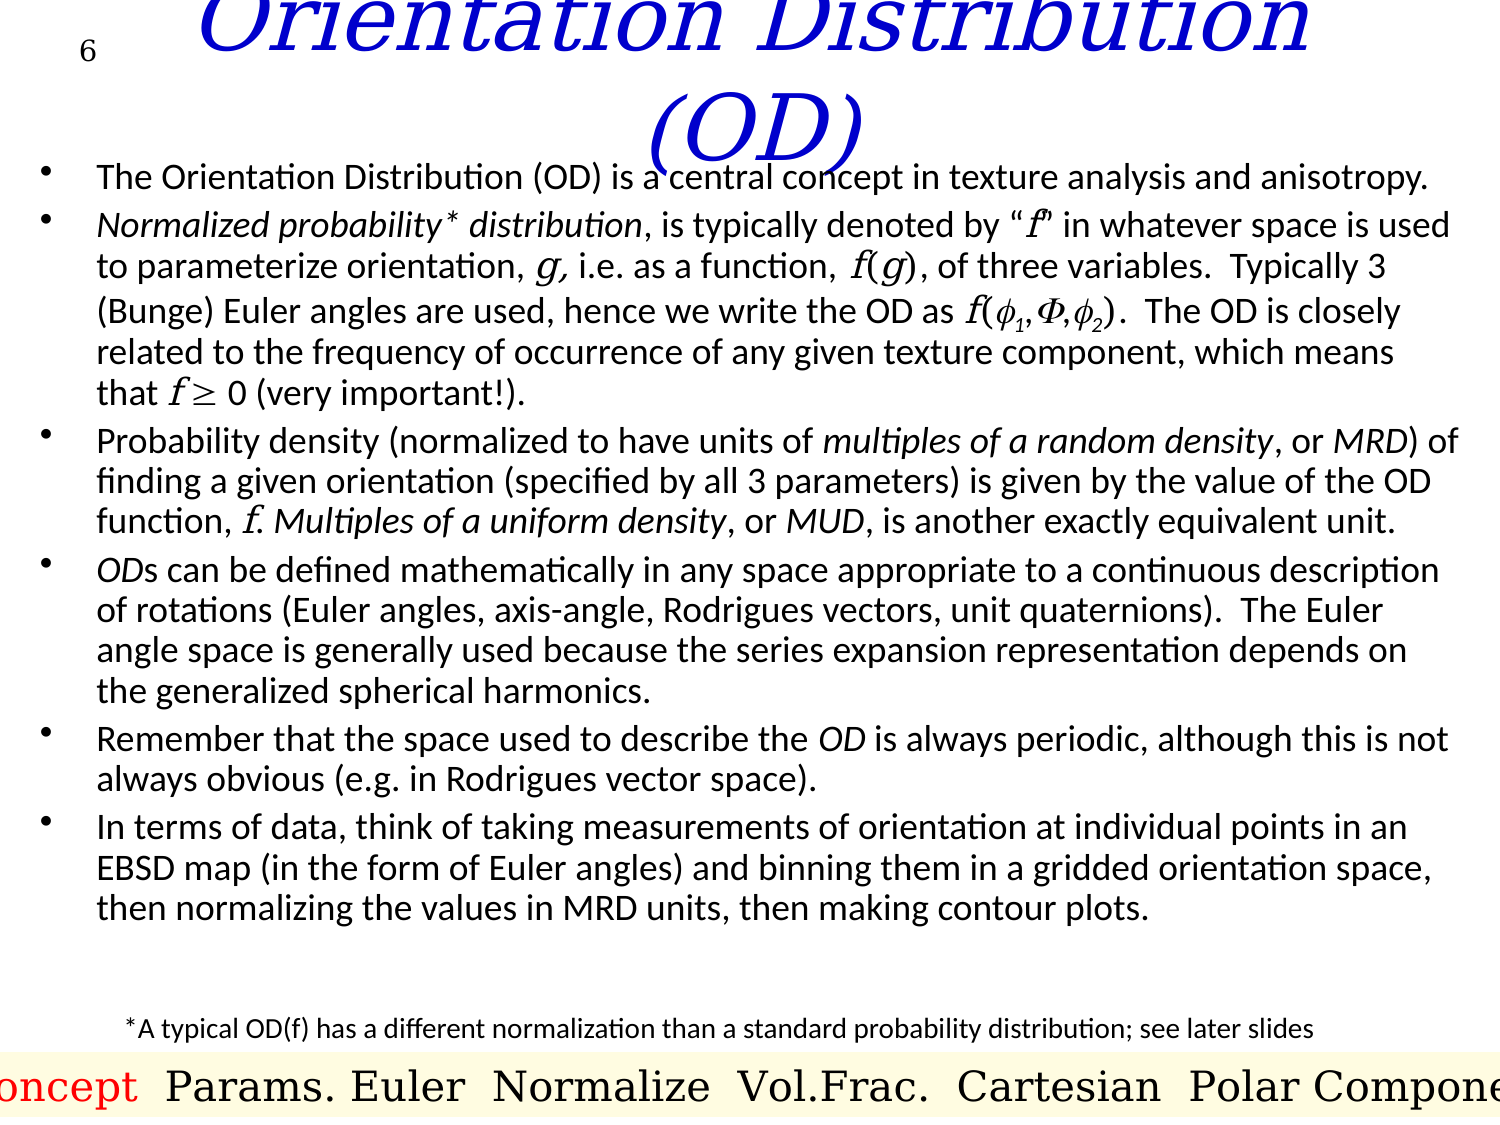

# Orientation Distribution (OD)
6
The Orientation Distribution (OD) is a central concept in texture analysis and anisotropy.
Normalized probability* distribution, is typically denoted by “f” in whatever space is used to parameterize orientation, g, i.e. as a function, f(g), of three variables.  Typically 3 (Bunge) Euler angles are used, hence we write the OD as f(φ1,Φ,φ2).  The OD is closely related to the frequency of occurrence of any given texture component, which means that f ≥ 0 (very important!).
Probability density (normalized to have units of multiples of a random density, or MRD) of finding a given orientation (specified by all 3 parameters) is given by the value of the OD function, f. Multiples of a uniform density, or MUD, is another exactly equivalent unit.
ODs can be defined mathematically in any space appropriate to a continuous description of rotations (Euler angles, axis-angle, Rodrigues vectors, unit quaternions).  The Euler angle space is generally used because the series expansion representation depends on the generalized spherical harmonics.
Remember that the space used to describe the OD is always periodic, although this is not always obvious (e.g. in Rodrigues vector space).
In terms of data, think of taking measurements of orientation at individual points in an EBSD map (in the form of Euler angles) and binning them in a gridded orientation space, then normalizing the values in MRD units, then making contour plots.
*A typical OD(f) has a different normalization than a standard probability distribution; see later slides
Concept  Params. Euler  Normalize  Vol.Frac.  Cartesian  Polar Components